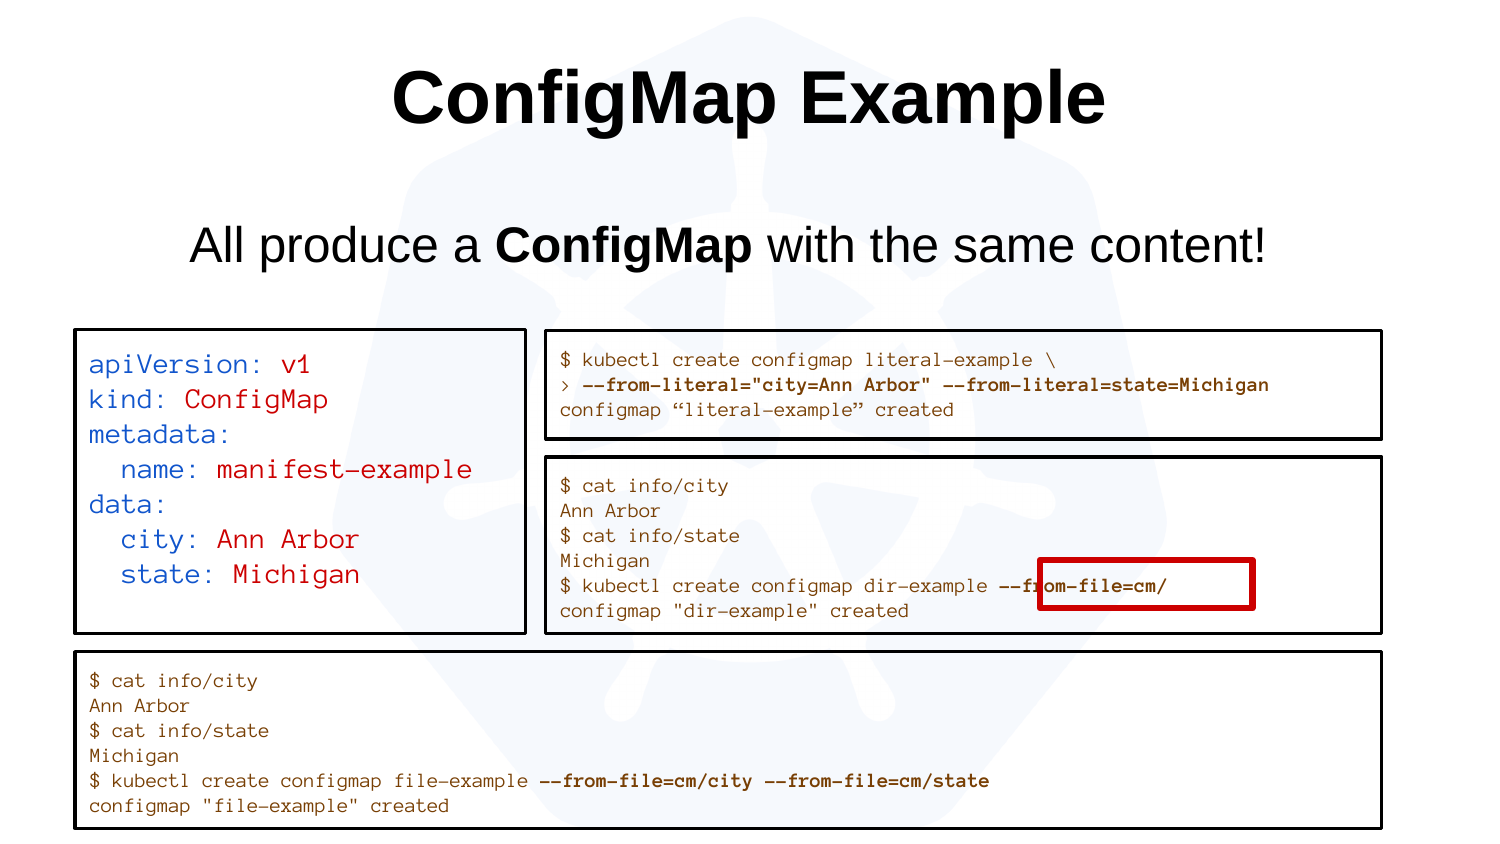

# ConfigMap Example

All produce a ConfigMap with the same content!
apiVersion: v1
kind: ConfigMap
metadata:
  name: manifest-example
data:
  city: Ann Arbor
  state: Michigan
$ kubectl create configmap literal-example \
> --from-literal="city=Ann Arbor" --from-literal=state=Michigan
configmap “literal-example” created
$ cat info/city
Ann Arbor
$ cat info/state
Michigan
$ kubectl create configmap dir-example --from-file=cm/
configmap "dir-example" created

$ cat info/city
Ann Arbor
$ cat info/state
Michigan
$ kubectl create configmap file-example --from-file=cm/city --from-file=cm/state
configmap "file-example" created